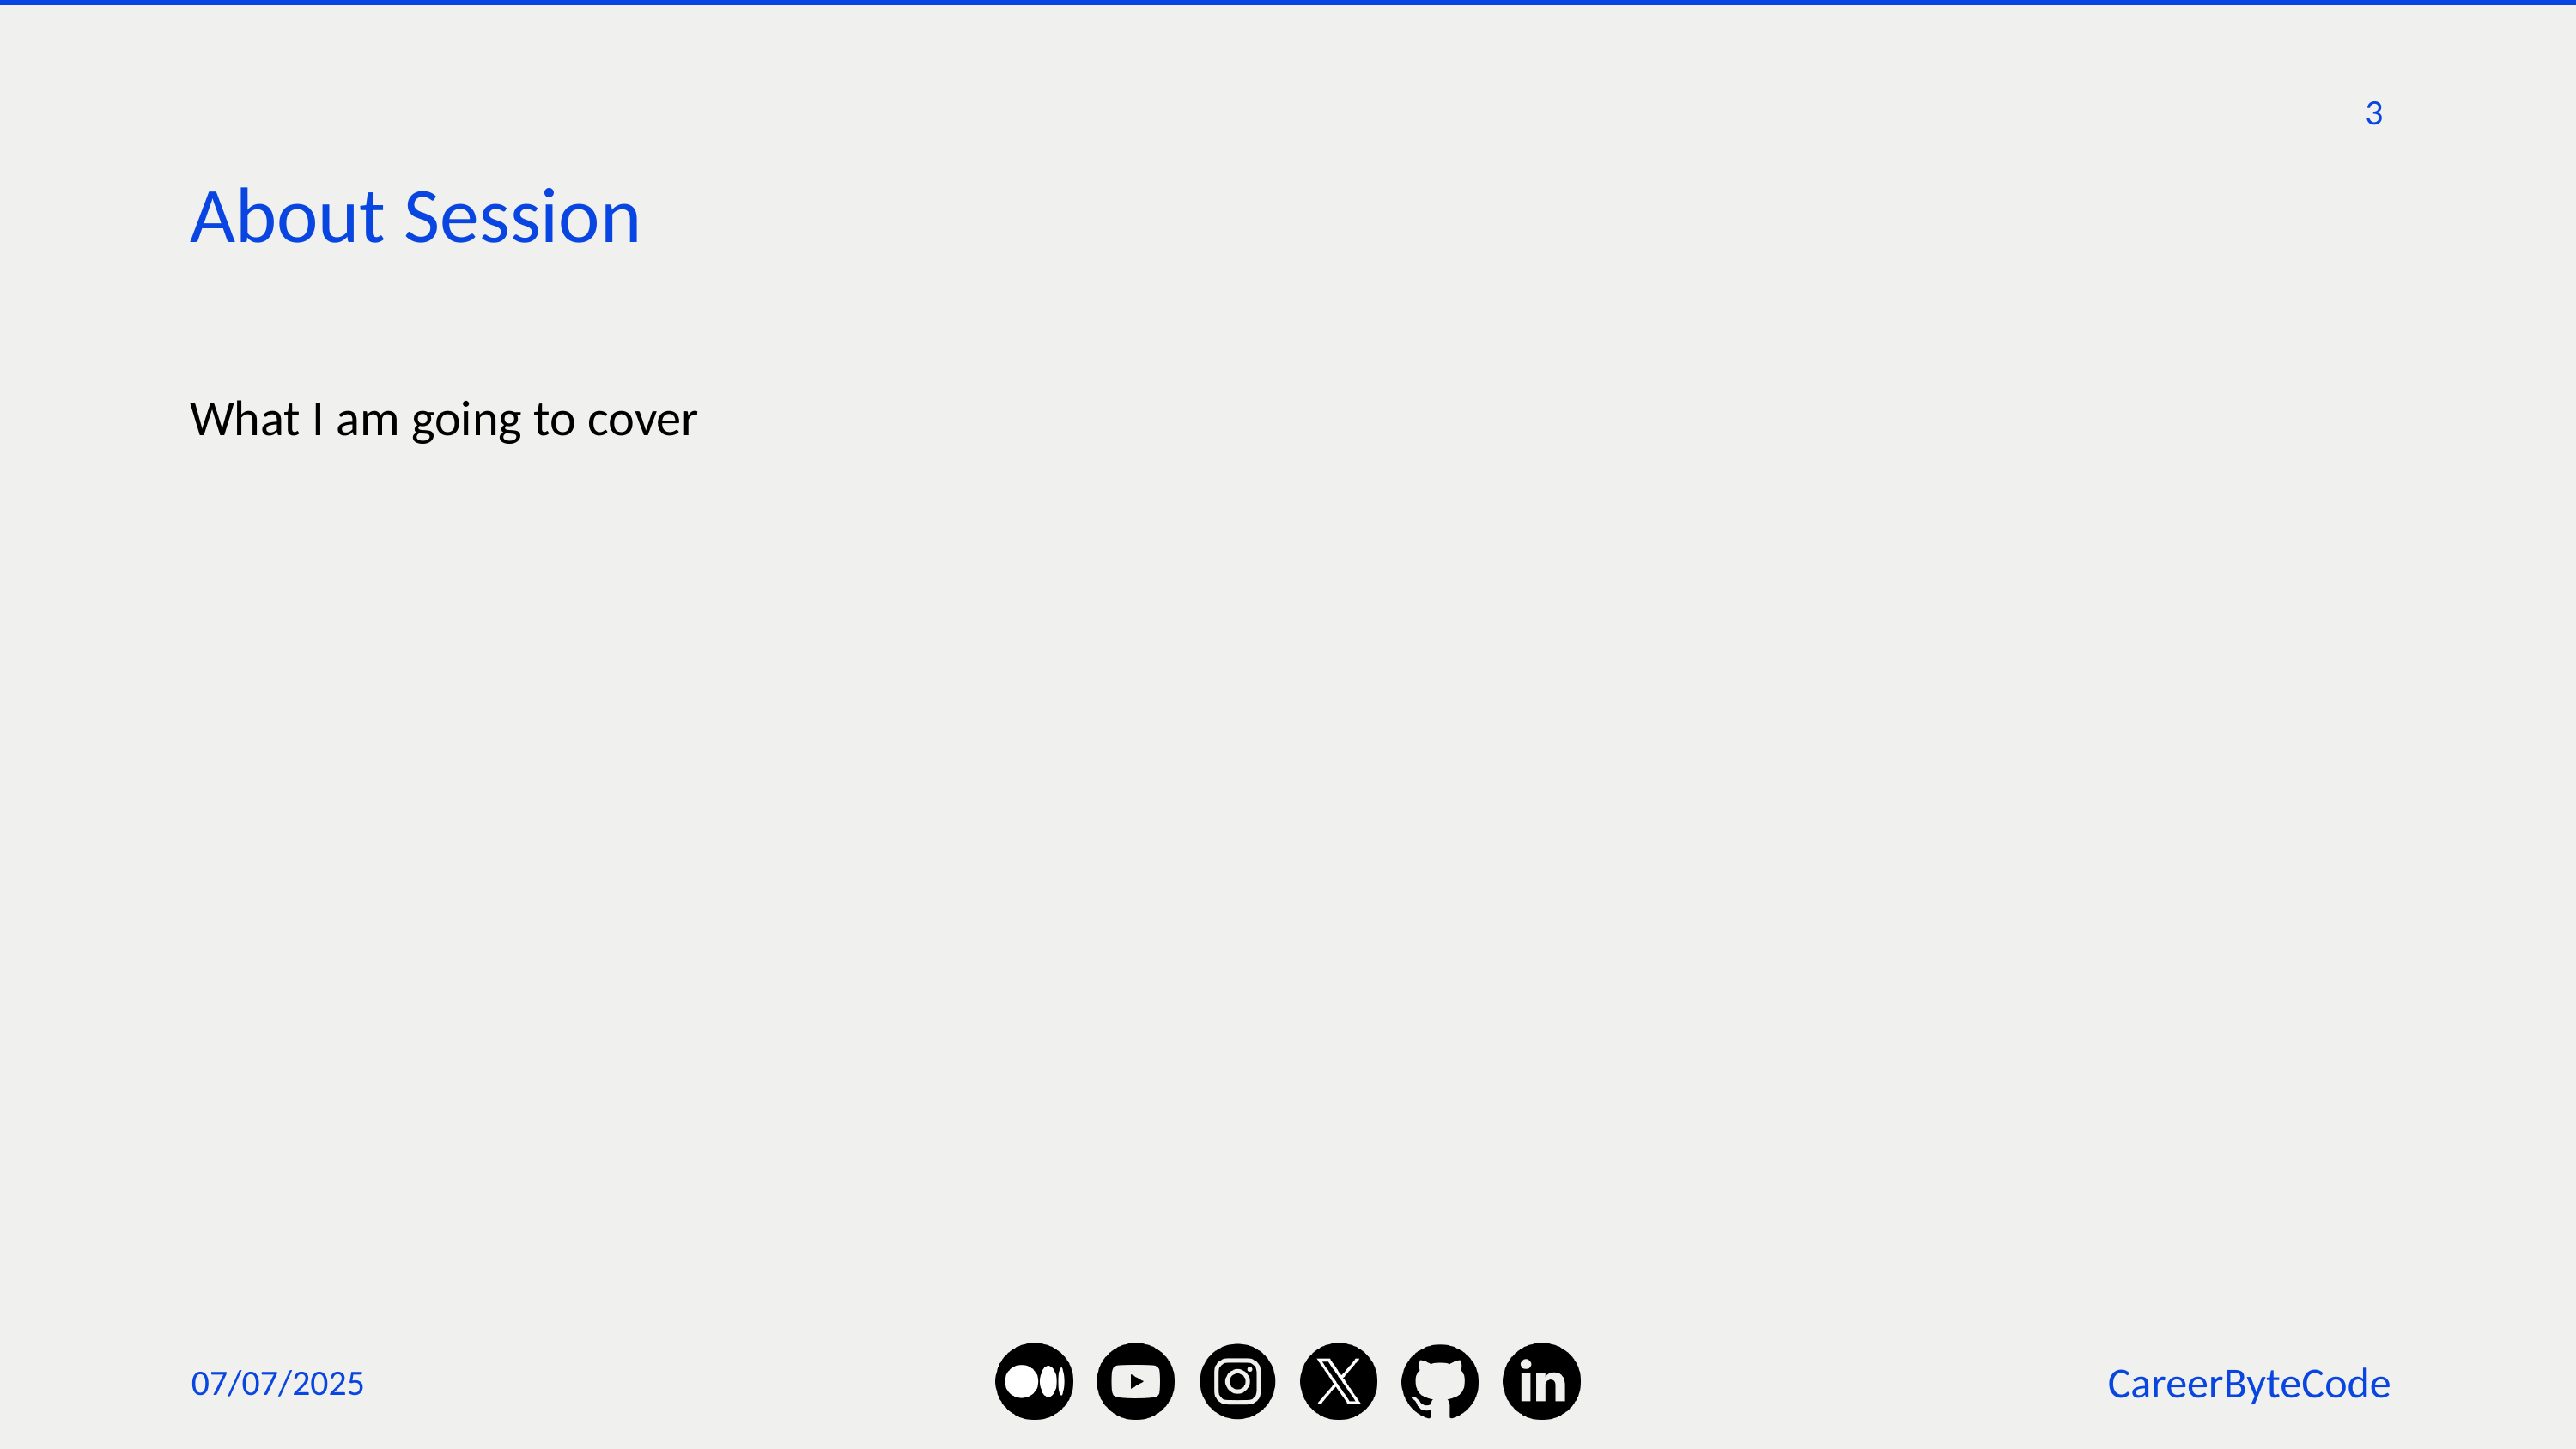

3
# About Session
What I am going to cover
07/07/2025
CareerByteCode